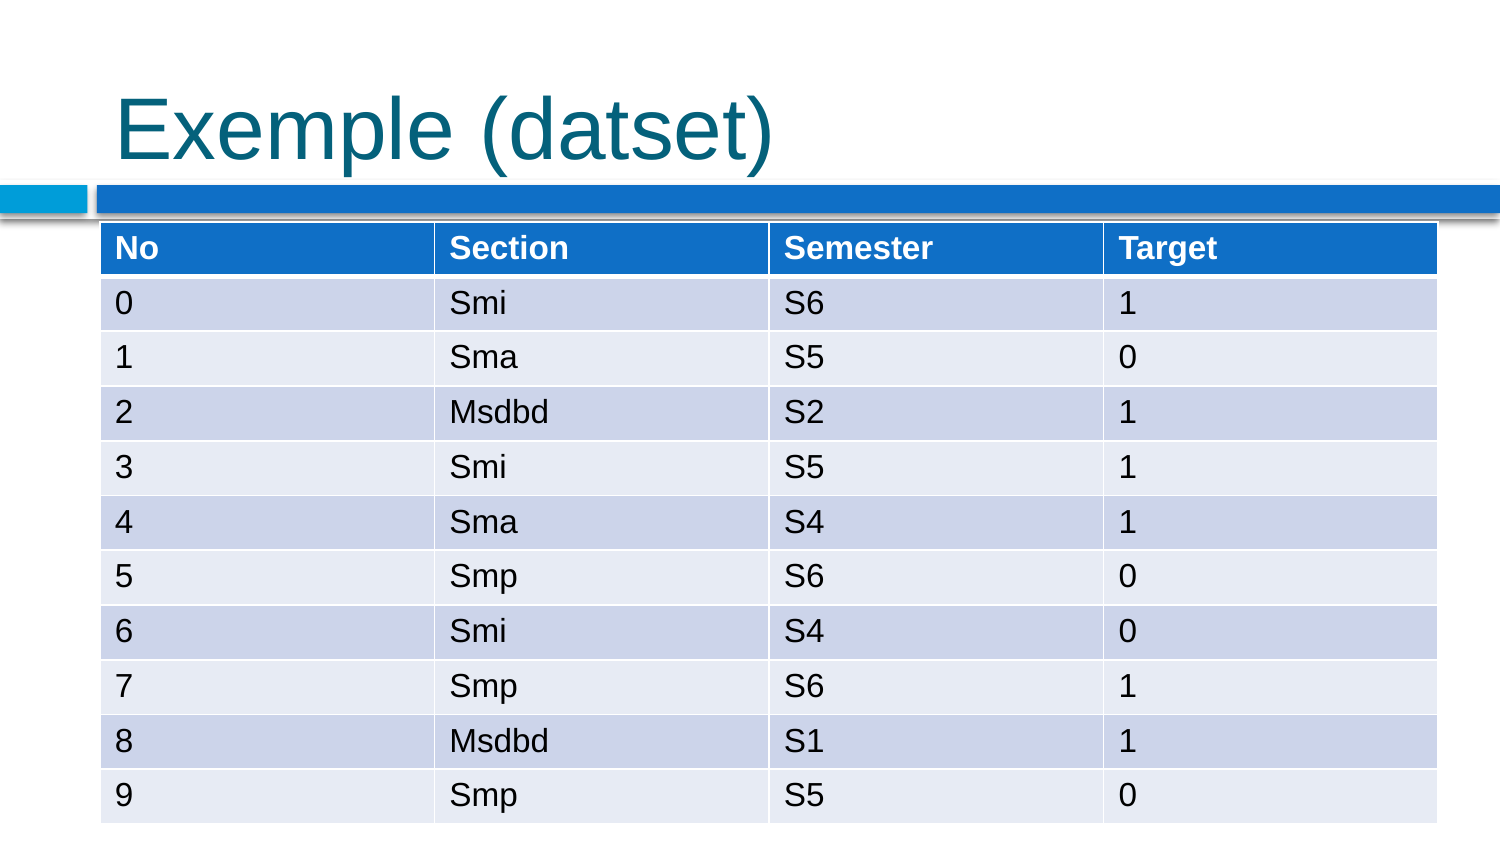

# Exemple (datset)
| No | Section | Semester | Target |
| --- | --- | --- | --- |
| 0 | Smi | S6 | 1 |
| 1 | Sma | S5 | 0 |
| 2 | Msdbd | S2 | 1 |
| 3 | Smi | S5 | 1 |
| 4 | Sma | S4 | 1 |
| 5 | Smp | S6 | 0 |
| 6 | Smi | S4 | 0 |
| 7 | Smp | S6 | 1 |
| 8 | Msdbd | S1 | 1 |
| 9 | Smp | S5 | 0 |